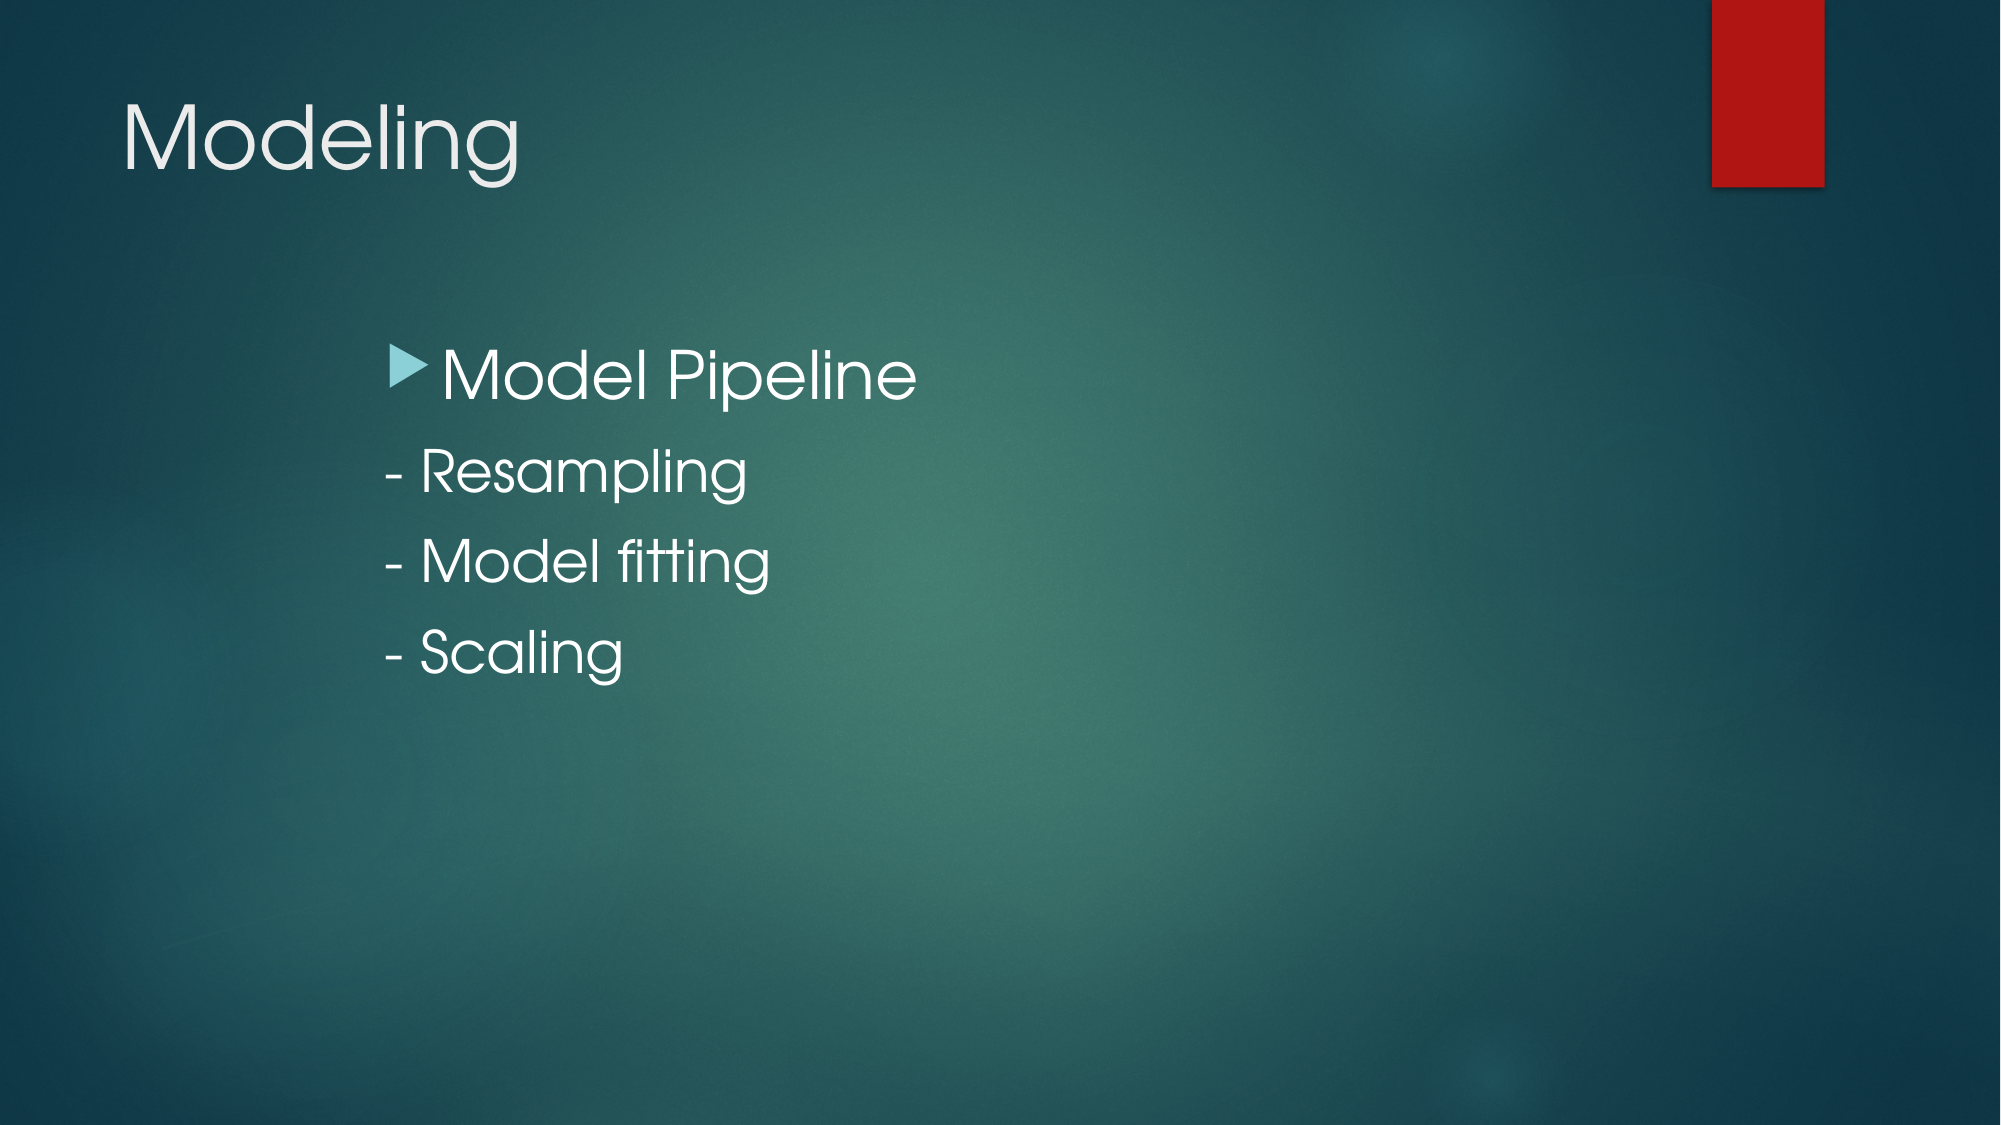

# Modeling
Model Pipeline
- Resampling
- Model fitting
- Scaling